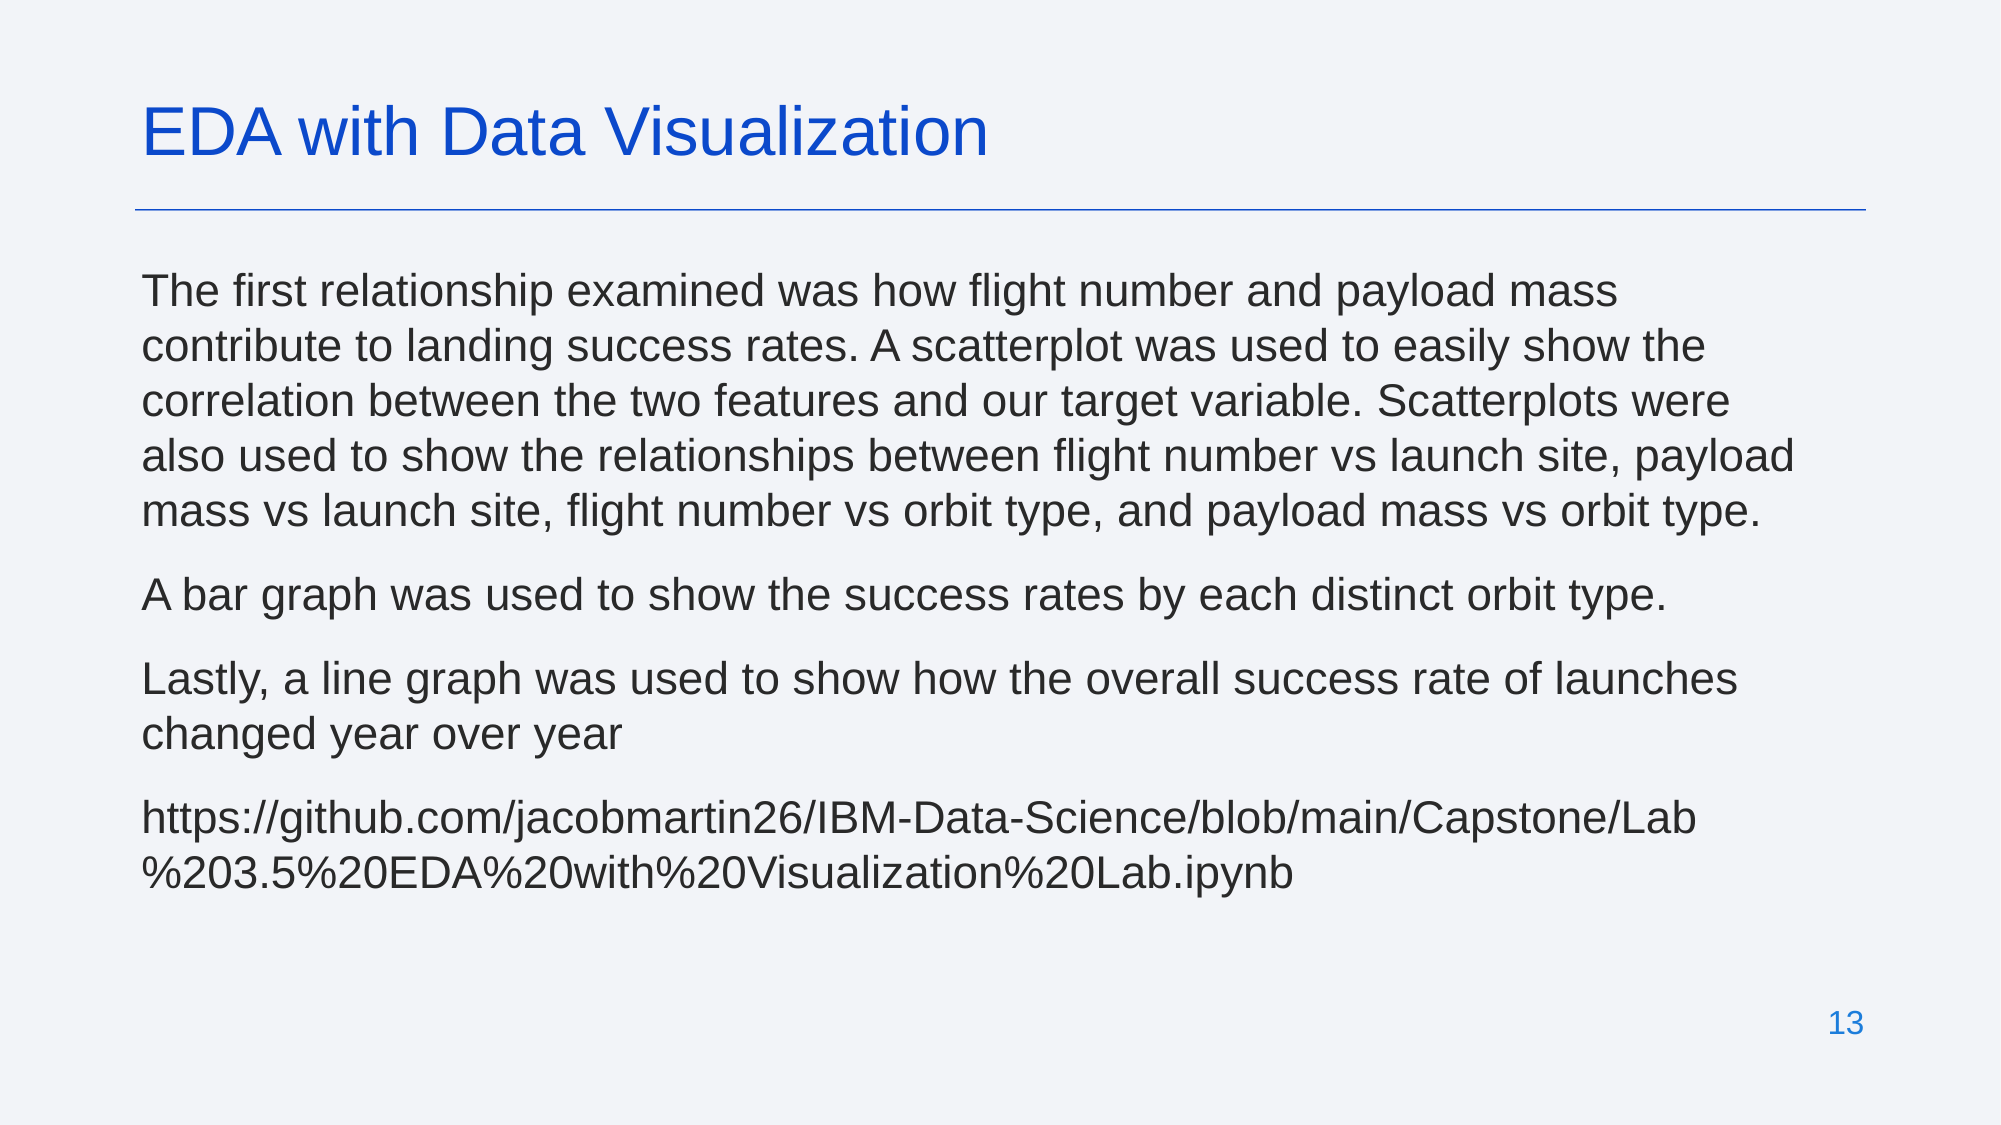

EDA with Data Visualization
The first relationship examined was how flight number and payload mass contribute to landing success rates. A scatterplot was used to easily show the correlation between the two features and our target variable. Scatterplots were also used to show the relationships between flight number vs launch site, payload mass vs launch site, flight number vs orbit type, and payload mass vs orbit type.
A bar graph was used to show the success rates by each distinct orbit type.
Lastly, a line graph was used to show how the overall success rate of launches changed year over year
https://github.com/jacobmartin26/IBM-Data-Science/blob/main/Capstone/Lab%203.5%20EDA%20with%20Visualization%20Lab.ipynb

13